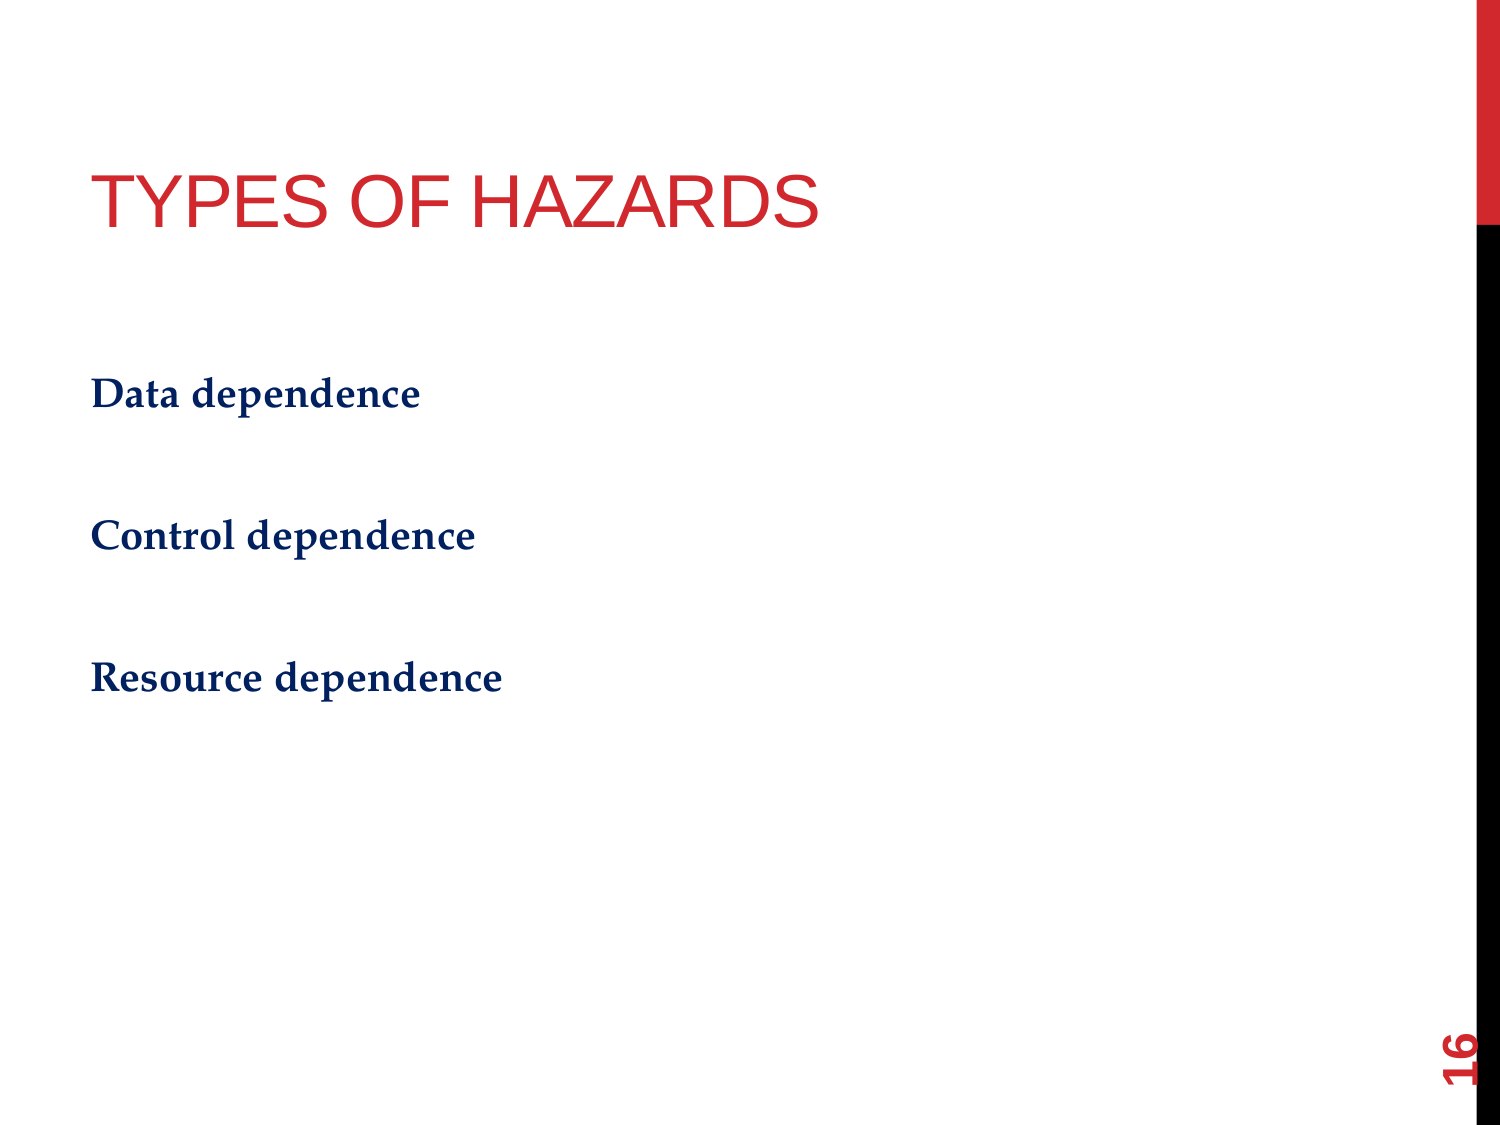

# Types of HAZARDS

Data dependence

Control dependence

Resource dependence
16